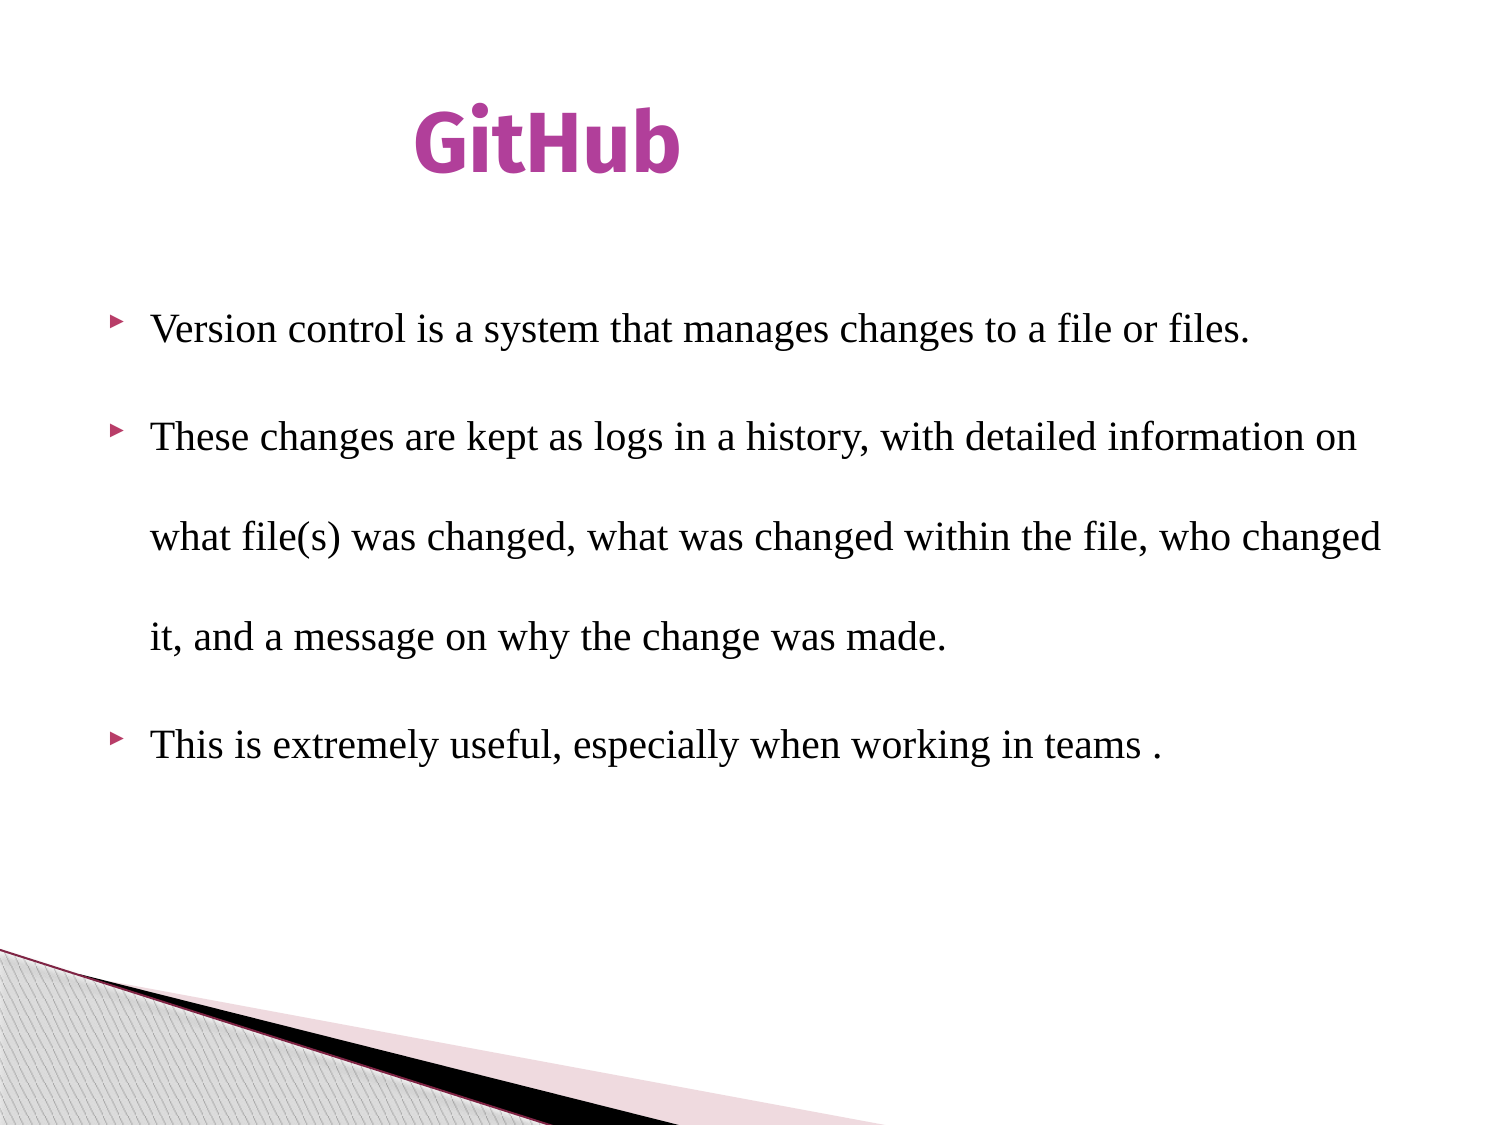

# GitHub
Version control is a system that manages changes to a file or files.
These changes are kept as logs in a history, with detailed information on what file(s) was changed, what was changed within the file, who changed it, and a message on why the change was made.
This is extremely useful, especially when working in teams .